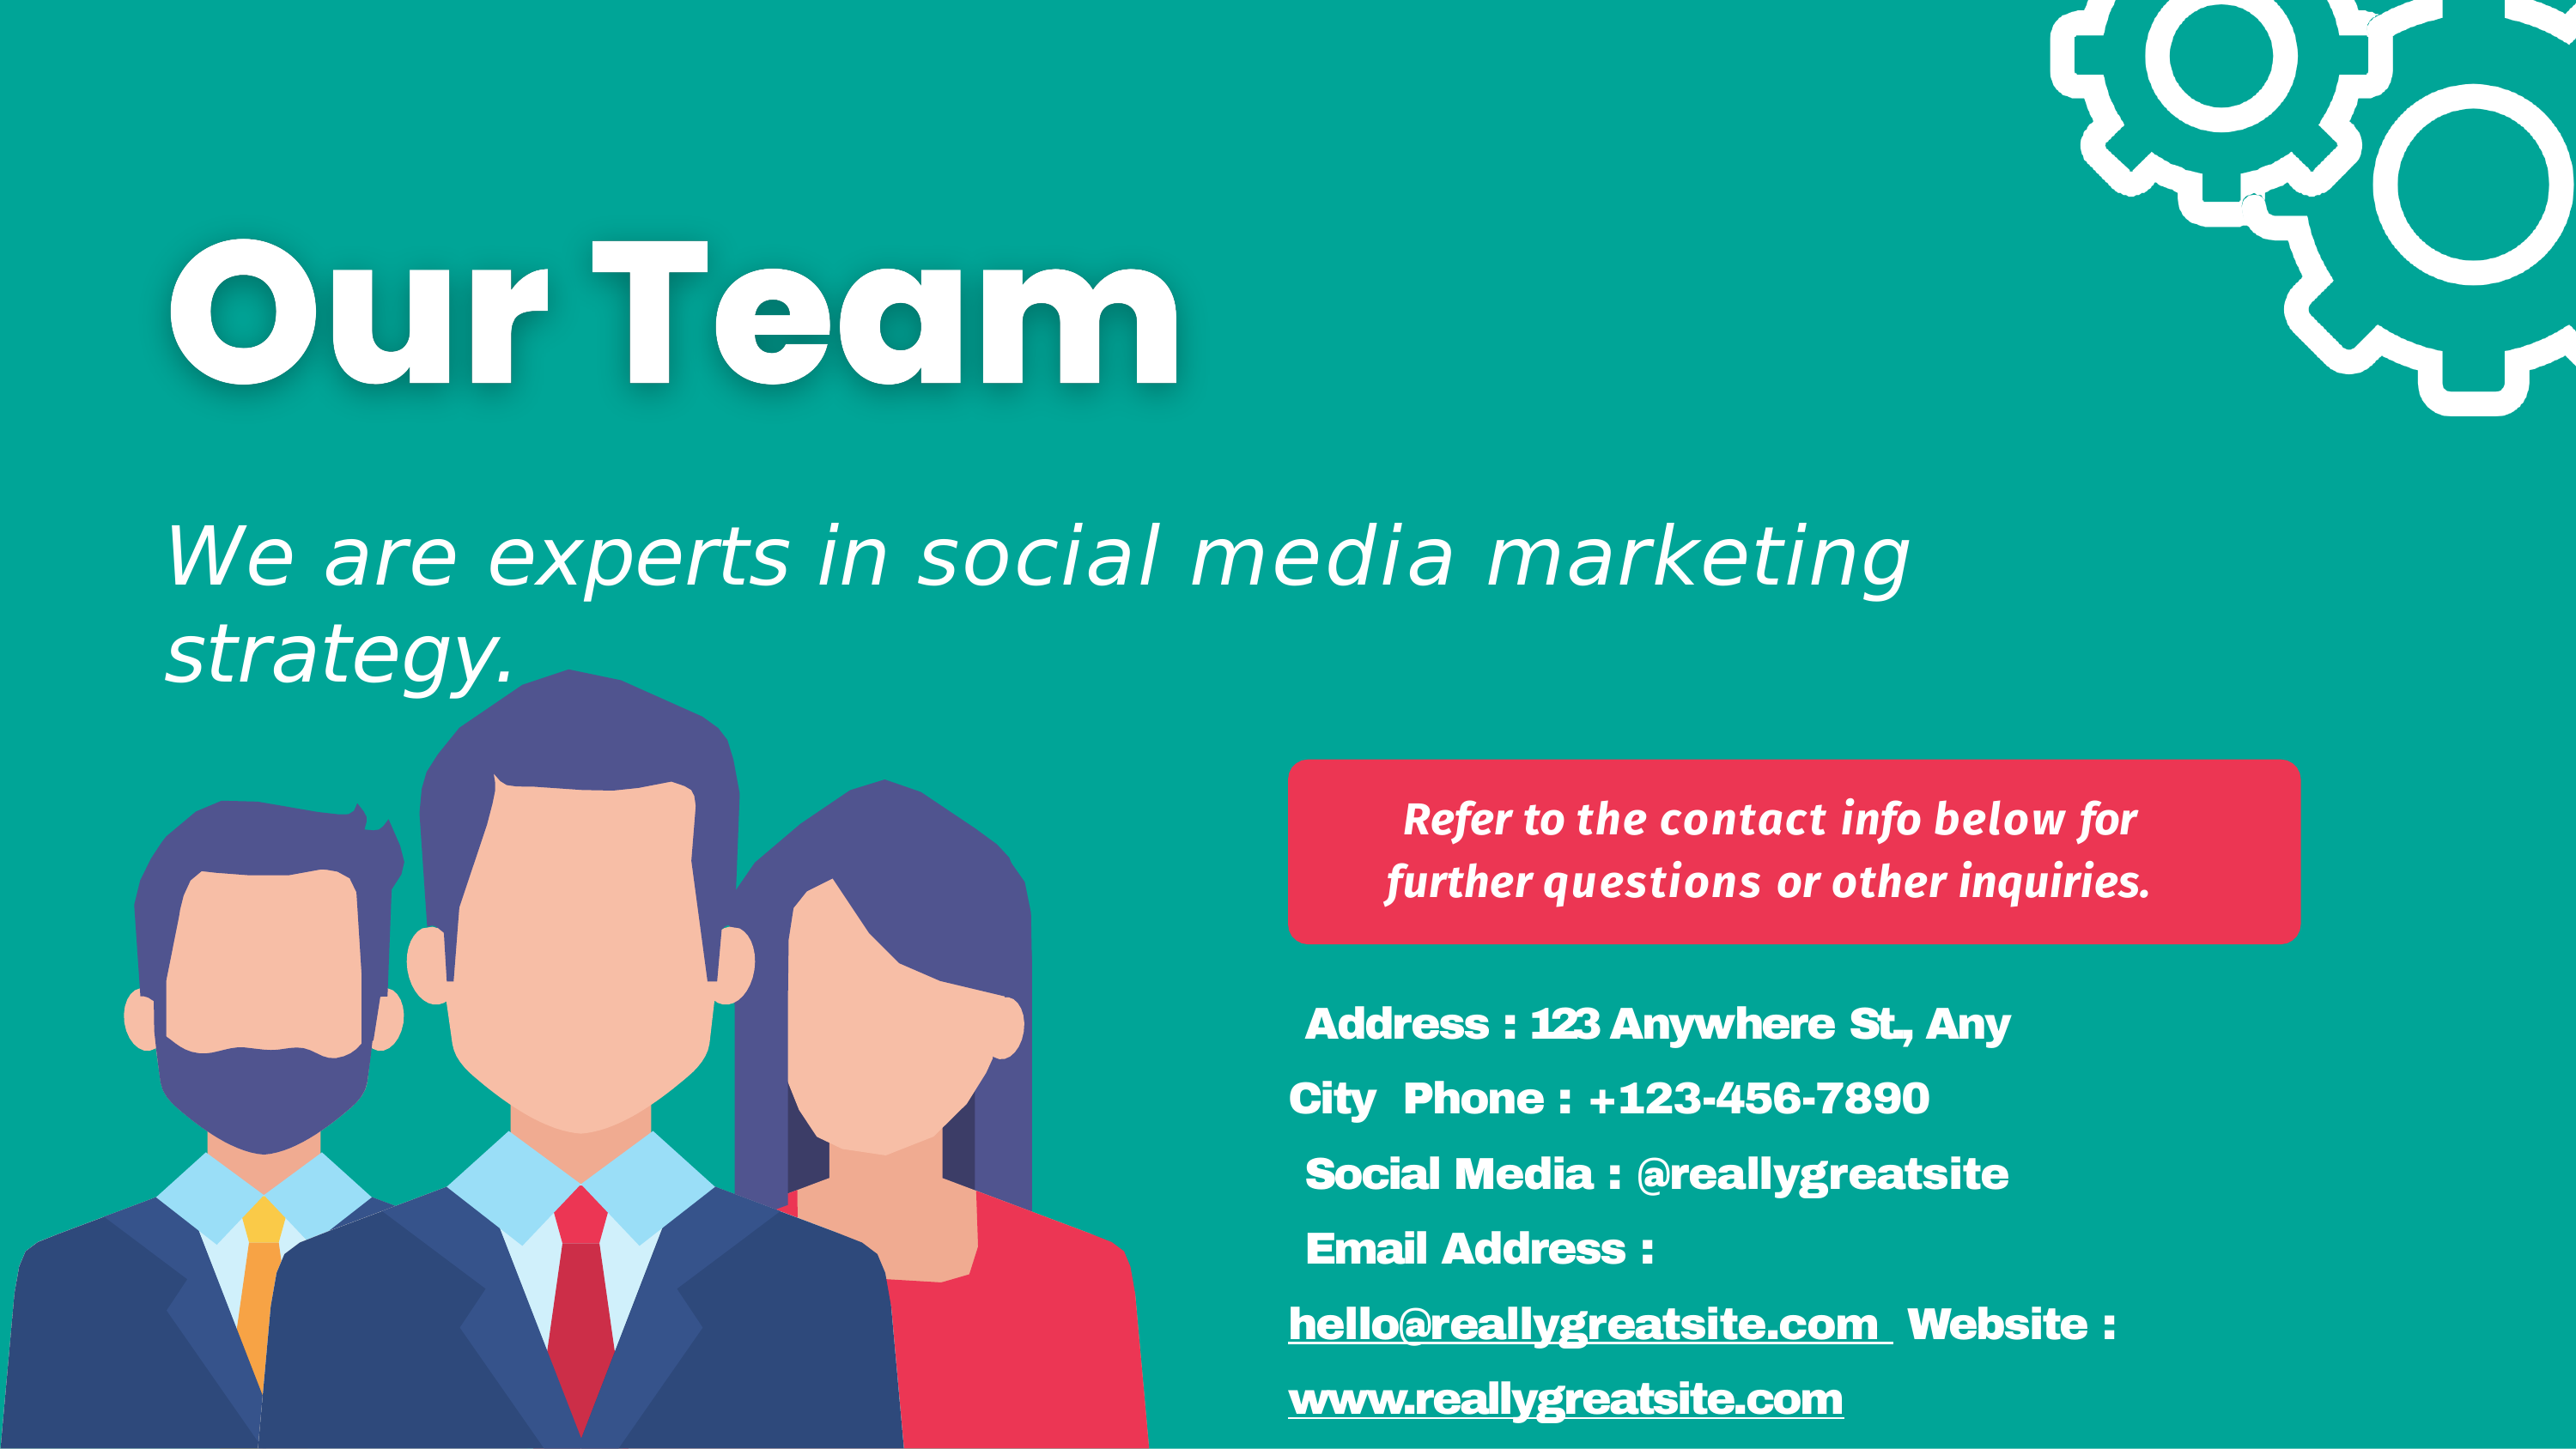

# We are experts in social media marketing strategy.
Refer to the contact info below for  further questions or other inquiries.

Address : 123 Anywhere St., Any City  Phone : +123-456-7890
Social Media : @reallygreatsite
Email Address : hello@reallygreatsite.com  Website : www.reallygreatsite.com